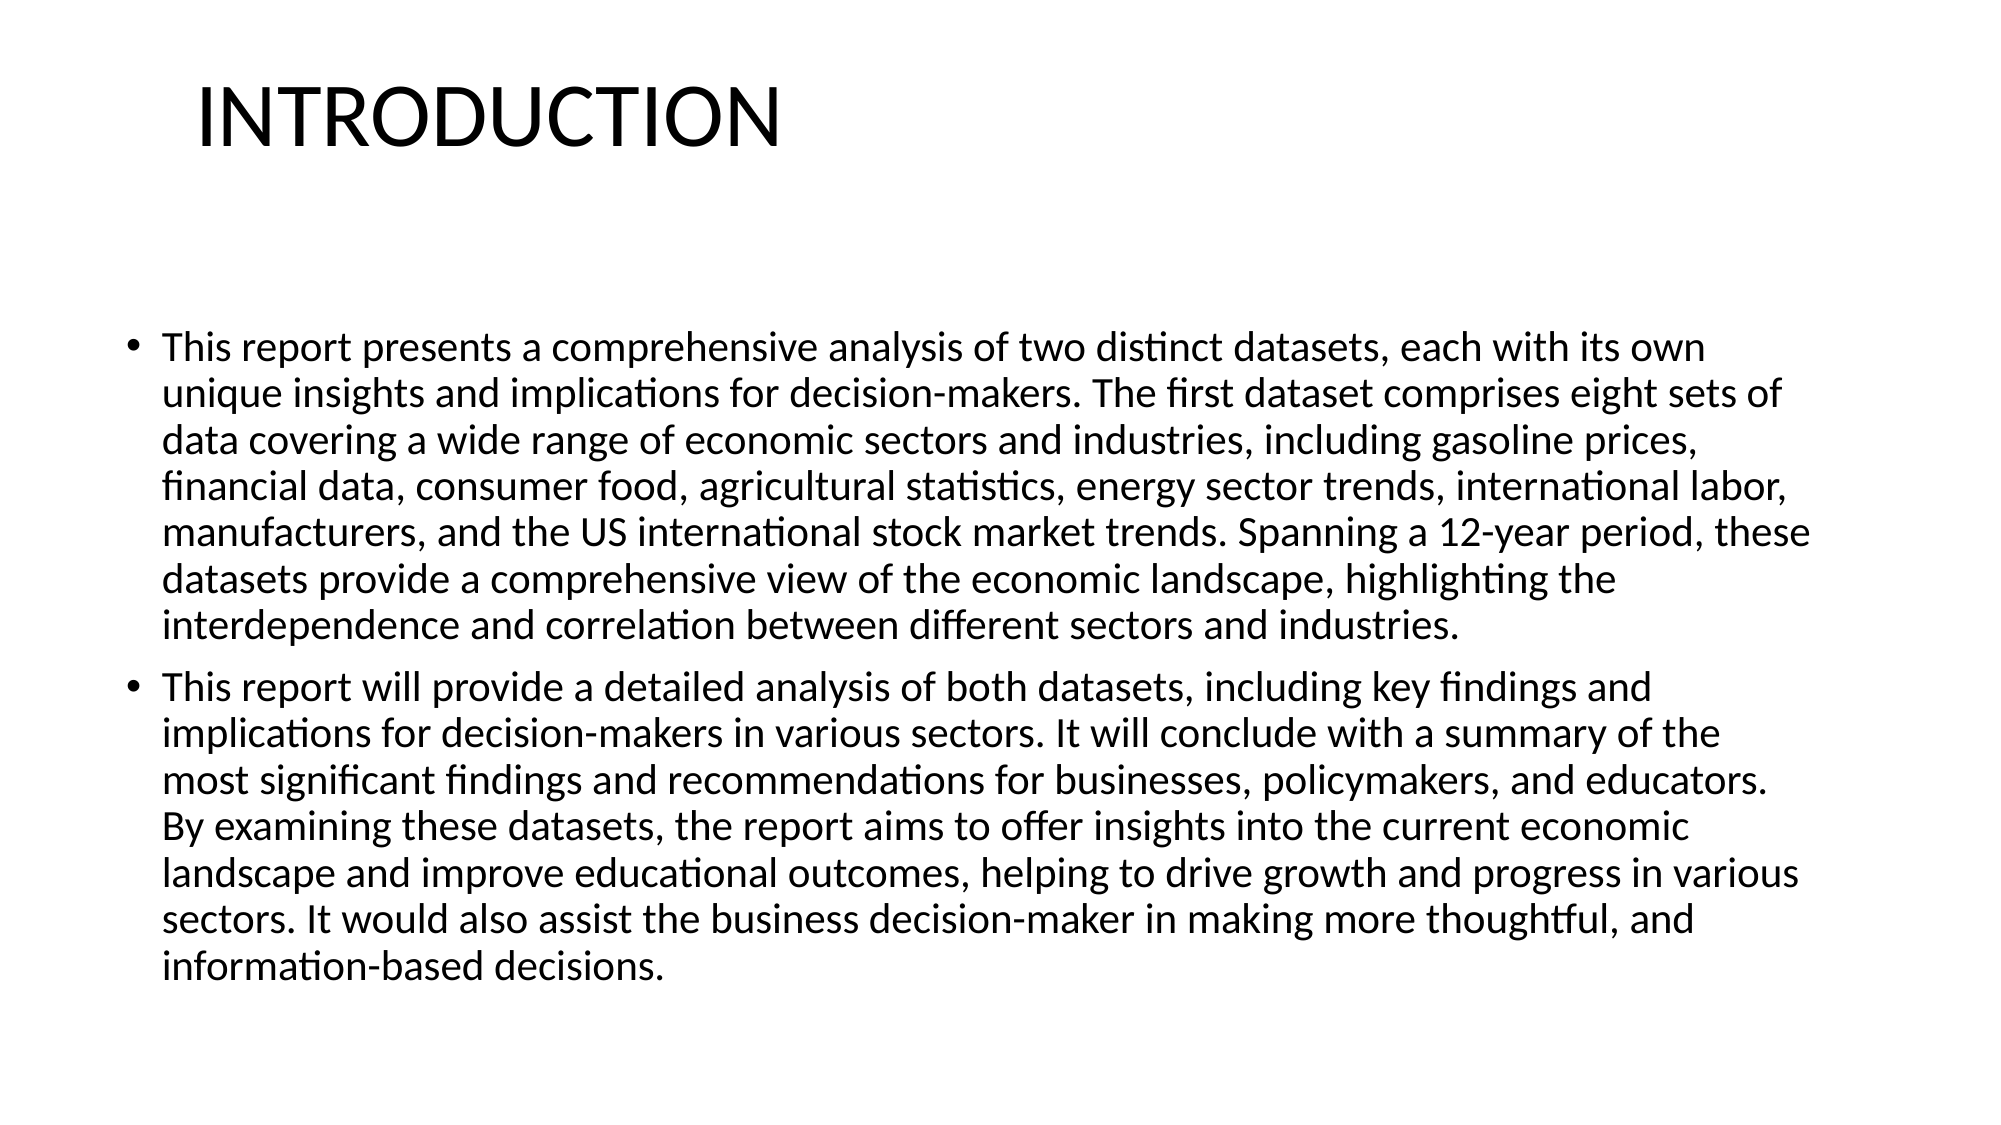

# INTRODUCTION
This report presents a comprehensive analysis of two distinct datasets, each with its own unique insights and implications for decision-makers. The first dataset comprises eight sets of data covering a wide range of economic sectors and industries, including gasoline prices, financial data, consumer food, agricultural statistics, energy sector trends, international labor, manufacturers, and the US international stock market trends. Spanning a 12-year period, these datasets provide a comprehensive view of the economic landscape, highlighting the interdependence and correlation between different sectors and industries.
This report will provide a detailed analysis of both datasets, including key findings and implications for decision-makers in various sectors. It will conclude with a summary of the most significant findings and recommendations for businesses, policymakers, and educators. By examining these datasets, the report aims to offer insights into the current economic landscape and improve educational outcomes, helping to drive growth and progress in various sectors. It would also assist the business decision-maker in making more thoughtful, and information-based decisions.